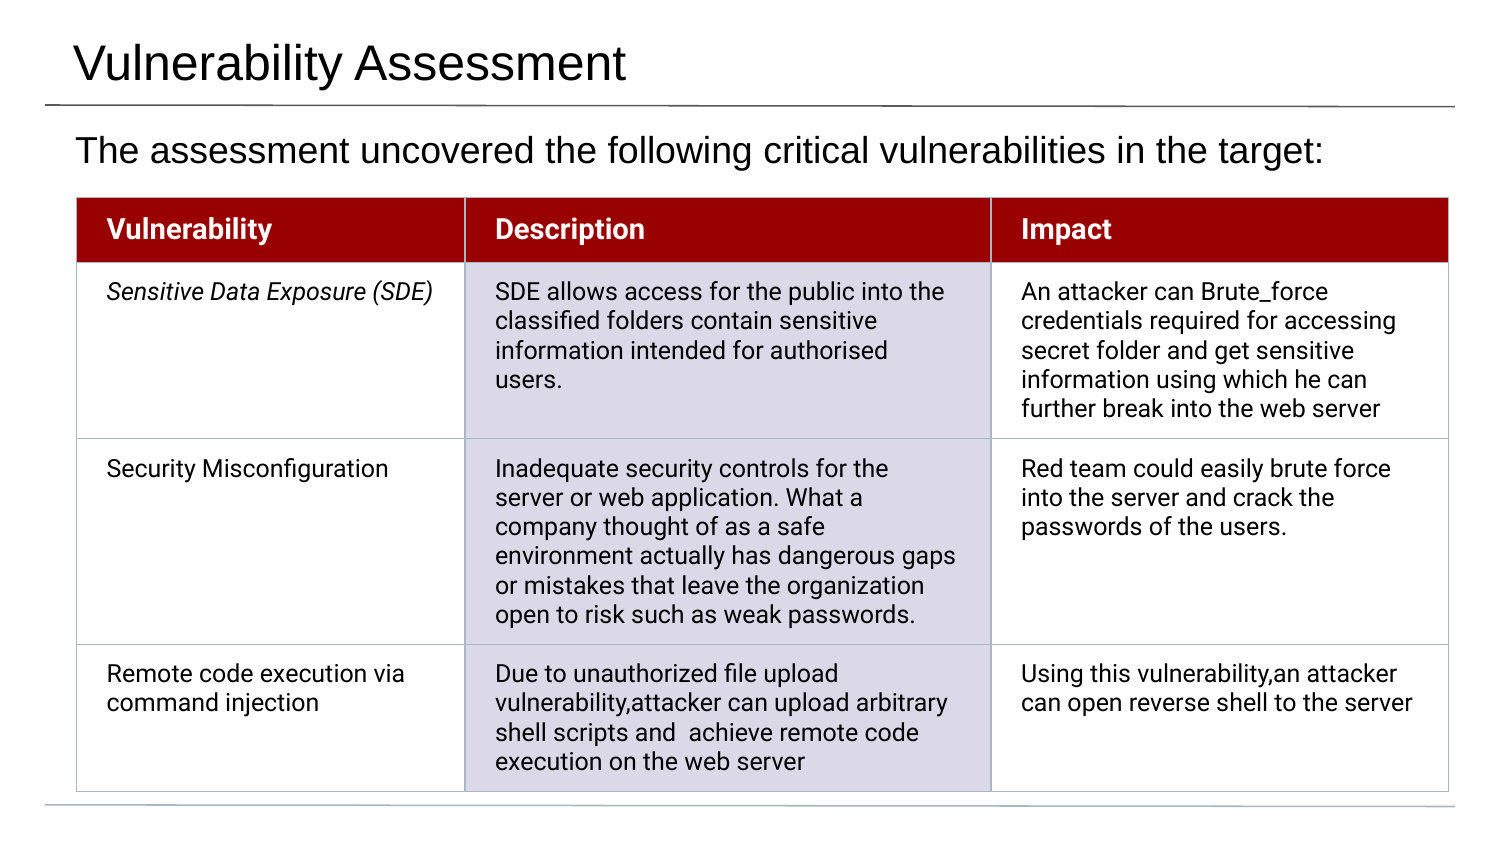

# Vulnerability Assessment
The assessment uncovered the following critical vulnerabilities in the target:
| Vulnerability | Description | Impact |
| --- | --- | --- |
| Sensitive Data Exposure (SDE) | SDE allows access for the public into the classified folders contain sensitive information intended for authorised users. | An attacker can Brute\_force credentials required for accessing secret folder and get sensitive information using which he can further break into the web server |
| Security Misconfiguration | Inadequate security controls for the server or web application. What a company thought of as a safe environment actually has dangerous gaps or mistakes that leave the organization open to risk such as weak passwords. | Red team could easily brute force into the server and crack the passwords of the users. |
| Remote code execution via command injection | Due to unauthorized file upload vulnerability,attacker can upload arbitrary shell scripts and achieve remote code execution on the web server | Using this vulnerability,an attacker can open reverse shell to the server |